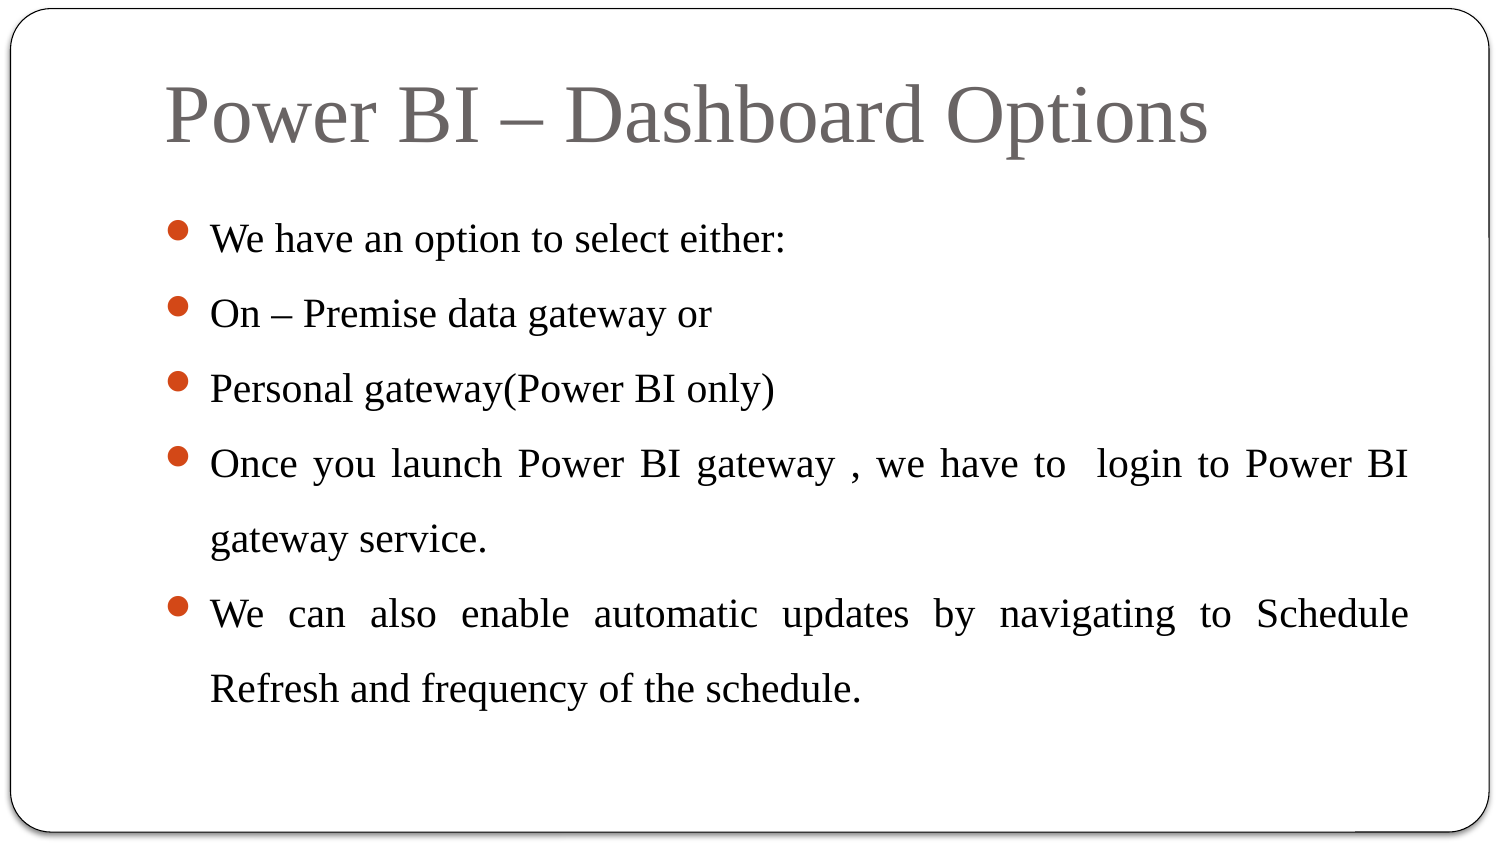

# Power BI – Dashboard Options
We have an option to select either:
On – Premise data gateway or
Personal gateway(Power BI only)
Once you launch Power BI gateway , we have to  login to Power BI gateway service.
We can also enable automatic updates by navigating to Schedule Refresh and frequency of the schedule.